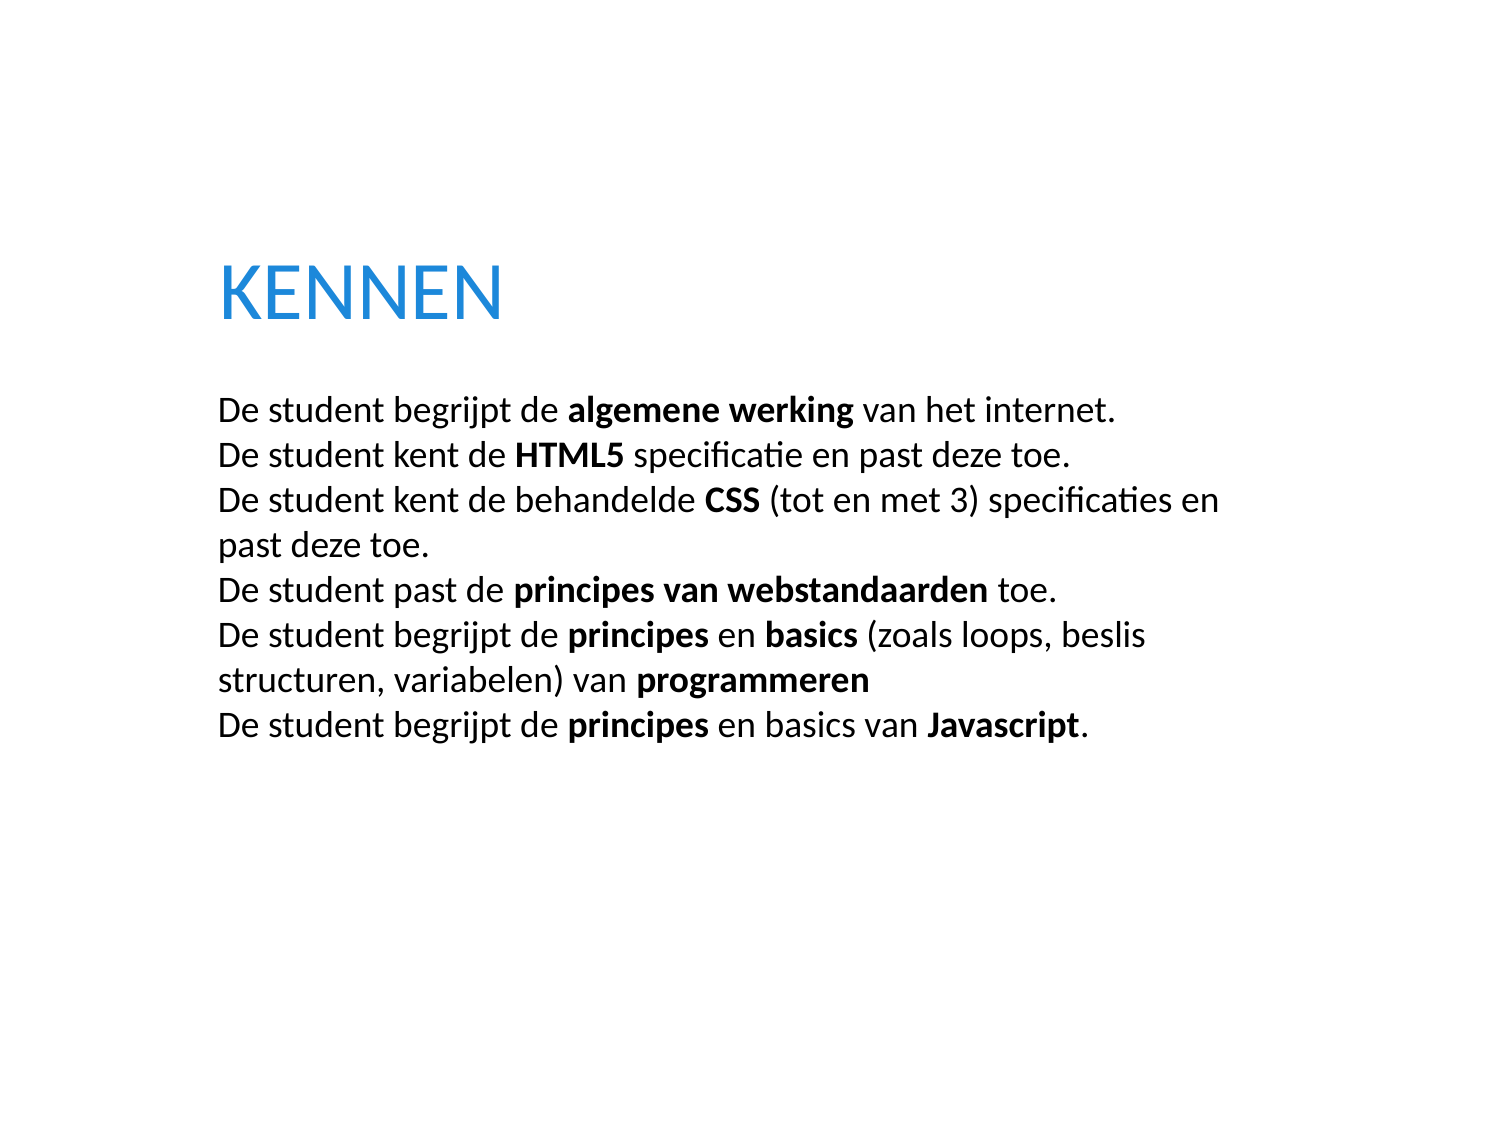

KENNEN
De student begrijpt de algemene werking van het internet.
De student kent de HTML5 specificatie en past deze toe.
De student kent de behandelde CSS (tot en met 3) specificaties en past deze toe.
De student past de principes van webstandaarden toe.
De student begrijpt de principes en basics (zoals loops, beslis structuren, variabelen) van programmeren
De student begrijpt de principes en basics van Javascript.